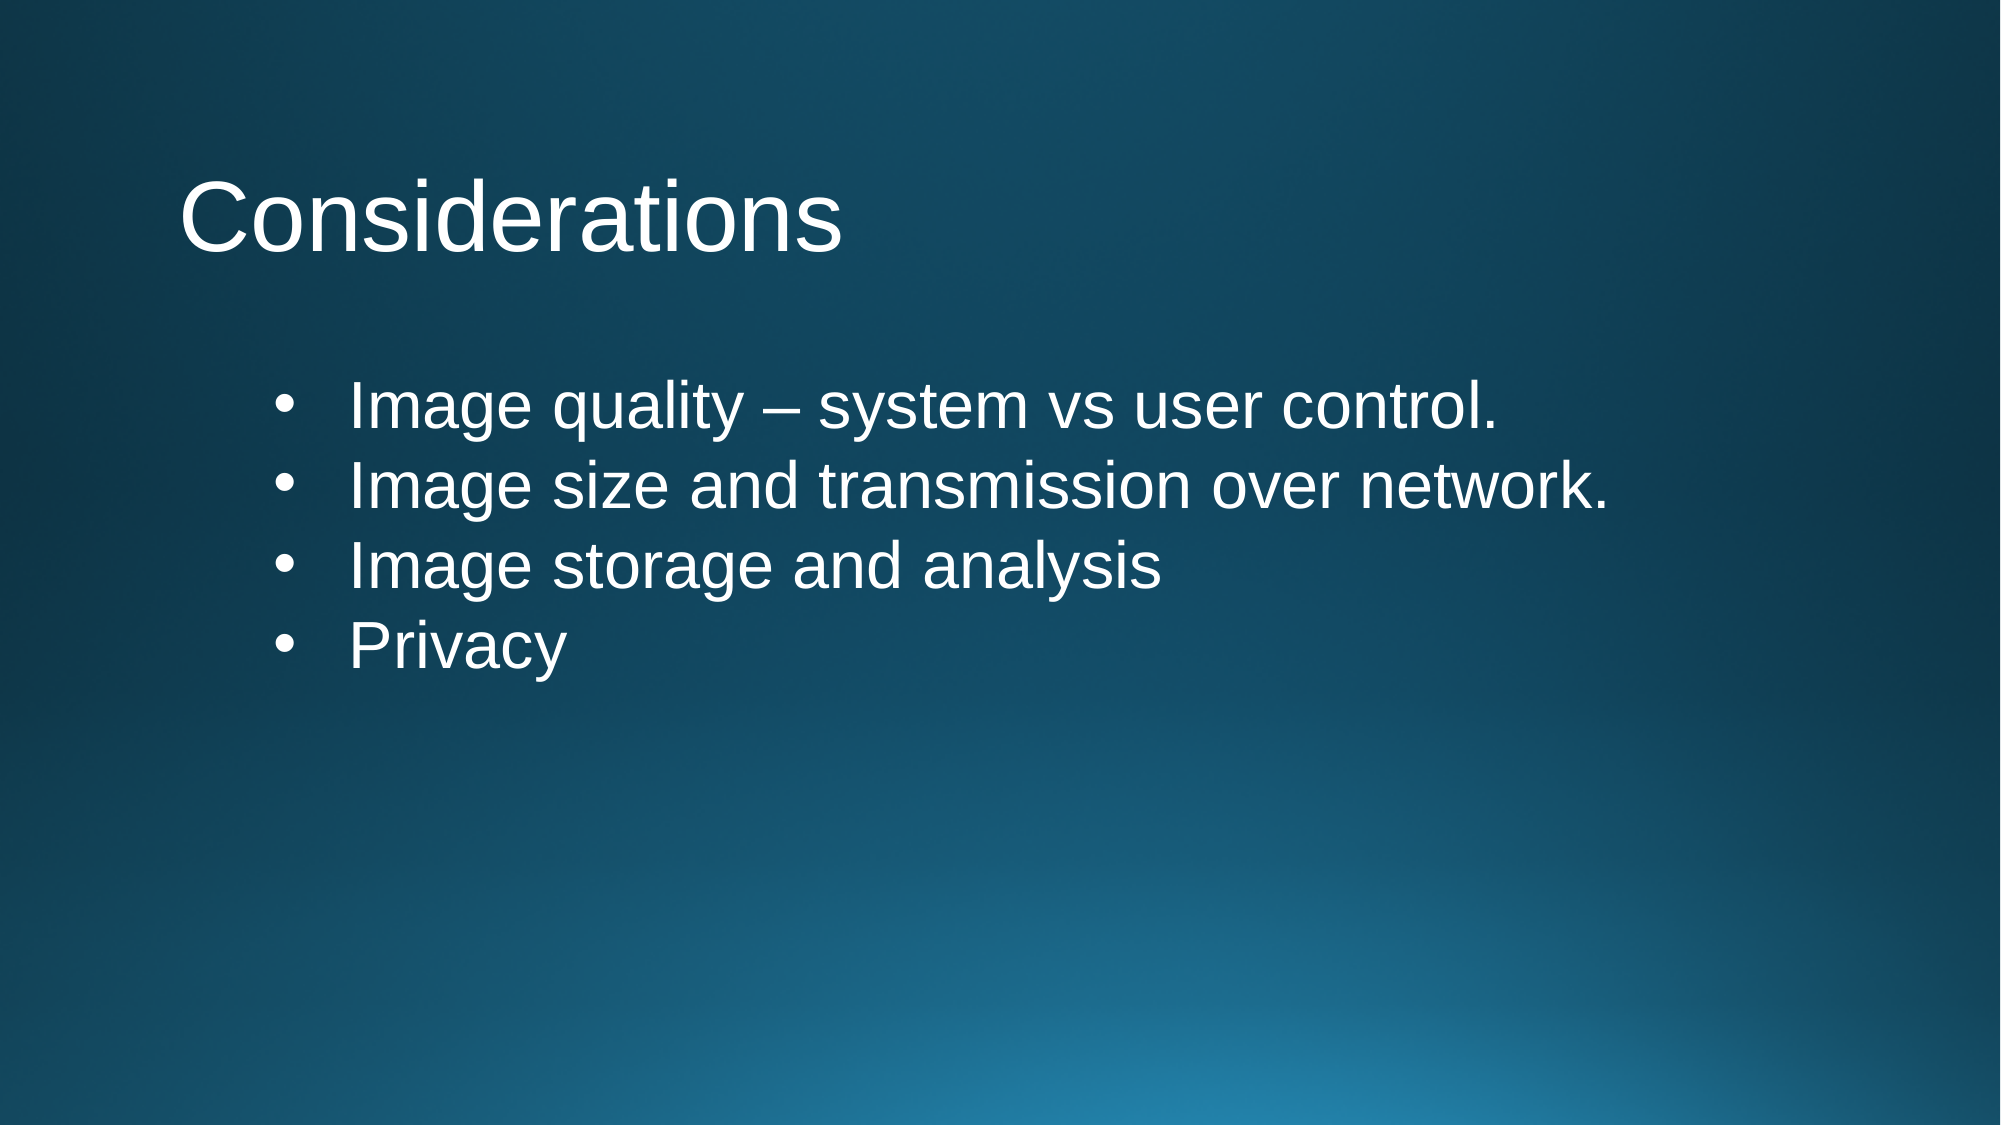

Considerations
Image quality – system vs user control.
Image size and transmission over network.
Image storage and analysis
Privacy